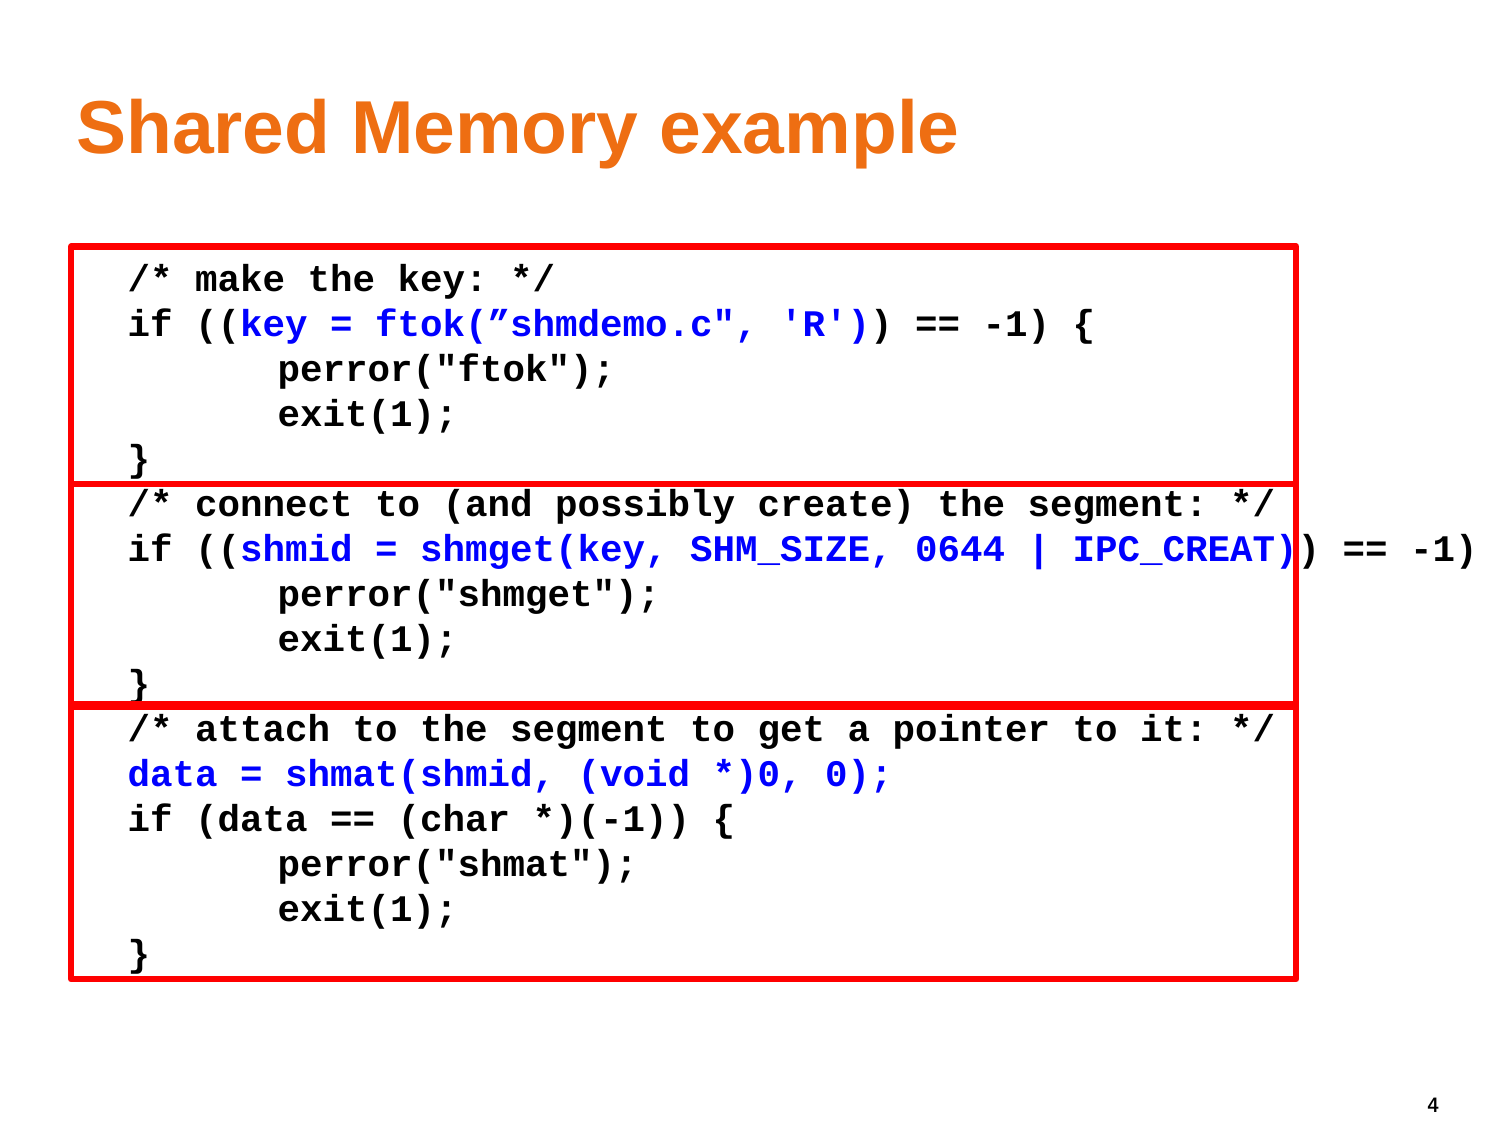

# Shared Memory example
	/* make the key: */
	if ((key = ftok(”shmdemo.c", 'R')) == -1) {
		perror("ftok");
		exit(1);
	}
	/* connect to (and possibly create) the segment: */
	if ((shmid = shmget(key, SHM_SIZE, 0644 | IPC_CREAT)) == -1) {
		perror("shmget");
		exit(1);
	}
	/* attach to the segment to get a pointer to it: */
	data = shmat(shmid, (void *)0, 0);
	if (data == (char *)(-1)) {
		perror("shmat");
		exit(1);
	}